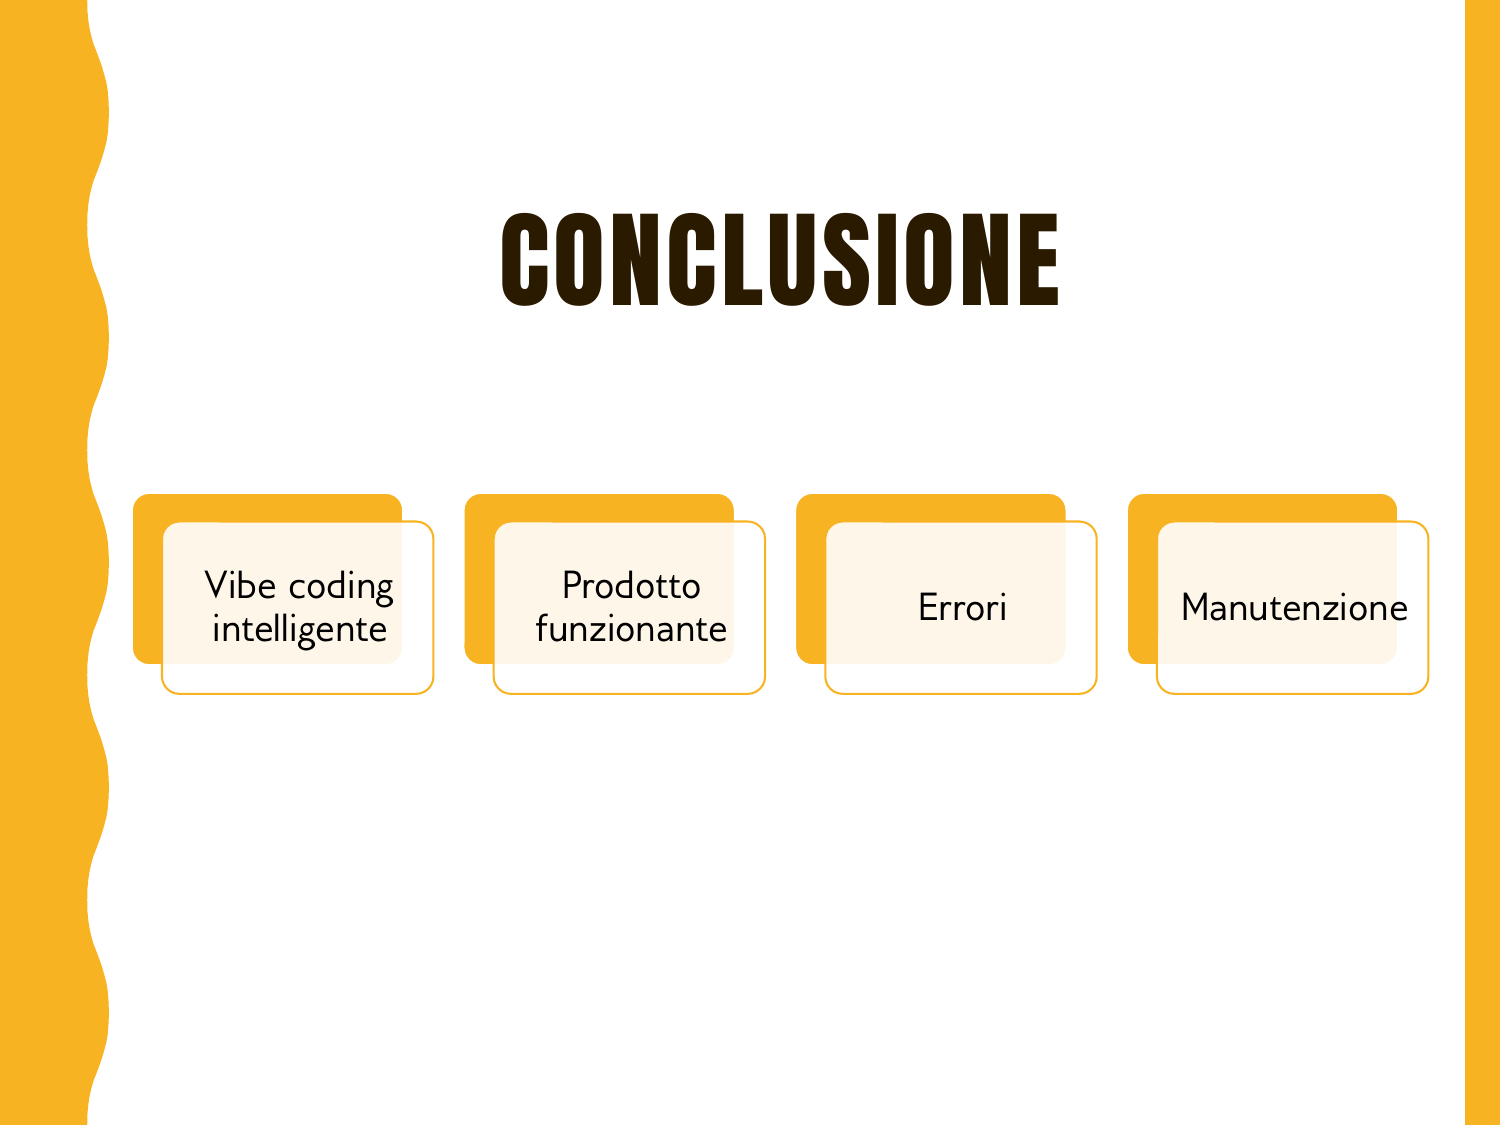

# Conclusione
Vibe coding intelligente
Prodotto funzionante
Errori
Manutenzione